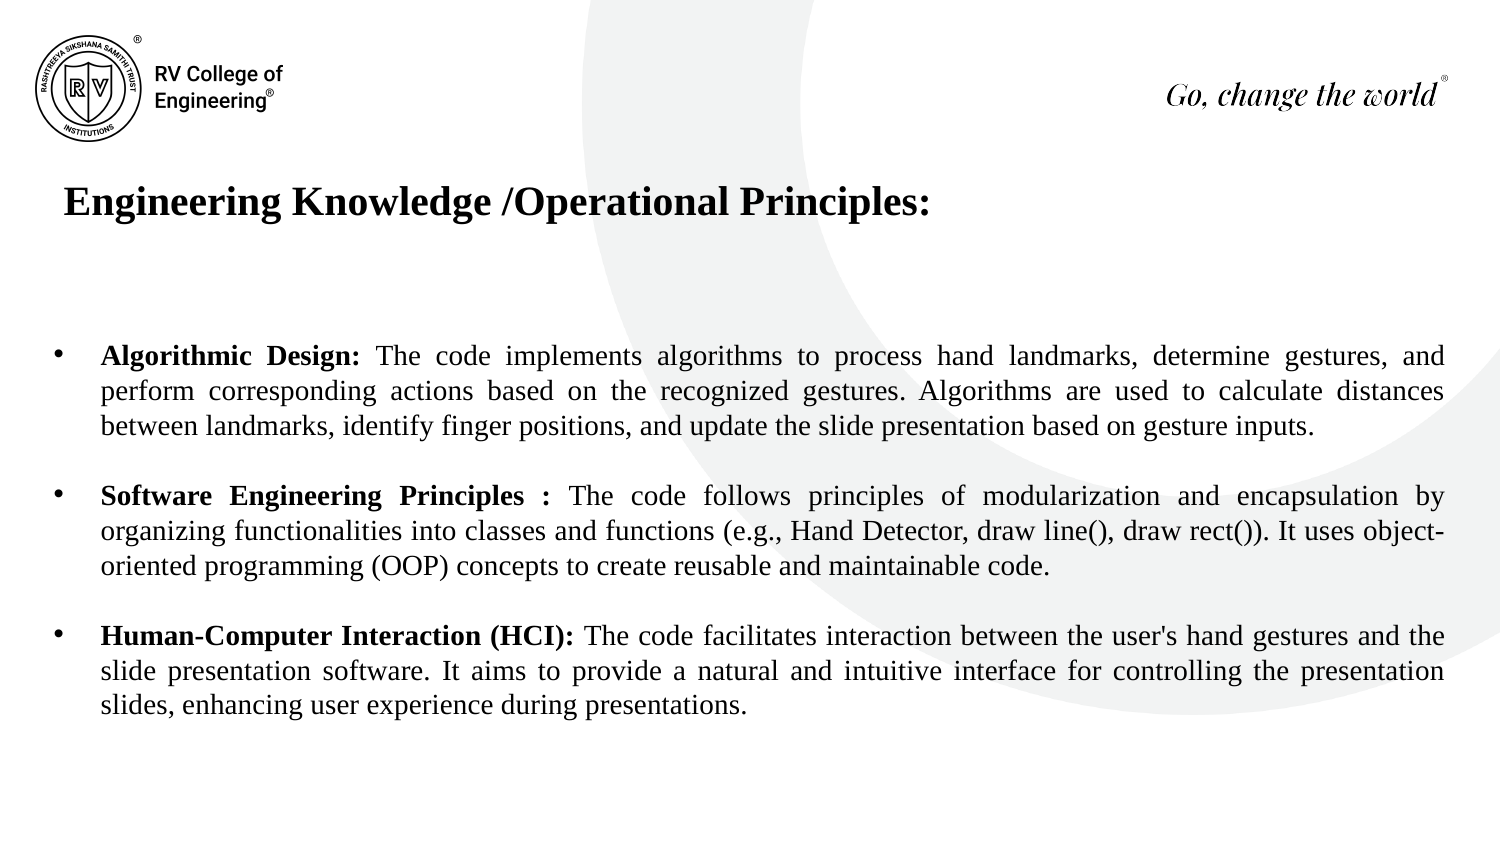

Engineering Knowledge /Operational Principles:
Algorithmic Design: The code implements algorithms to process hand landmarks, determine gestures, and perform corresponding actions based on the recognized gestures. Algorithms are used to calculate distances between landmarks, identify finger positions, and update the slide presentation based on gesture inputs.

Software Engineering Principles : The code follows principles of modularization and encapsulation by organizing functionalities into classes and functions (e.g., Hand Detector, draw line(), draw rect()). It uses object-oriented programming (OOP) concepts to create reusable and maintainable code.

Human-Computer Interaction (HCI): The code facilitates interaction between the user's hand gestures and the slide presentation software. It aims to provide a natural and intuitive interface for controlling the presentation slides, enhancing user experience during presentations.